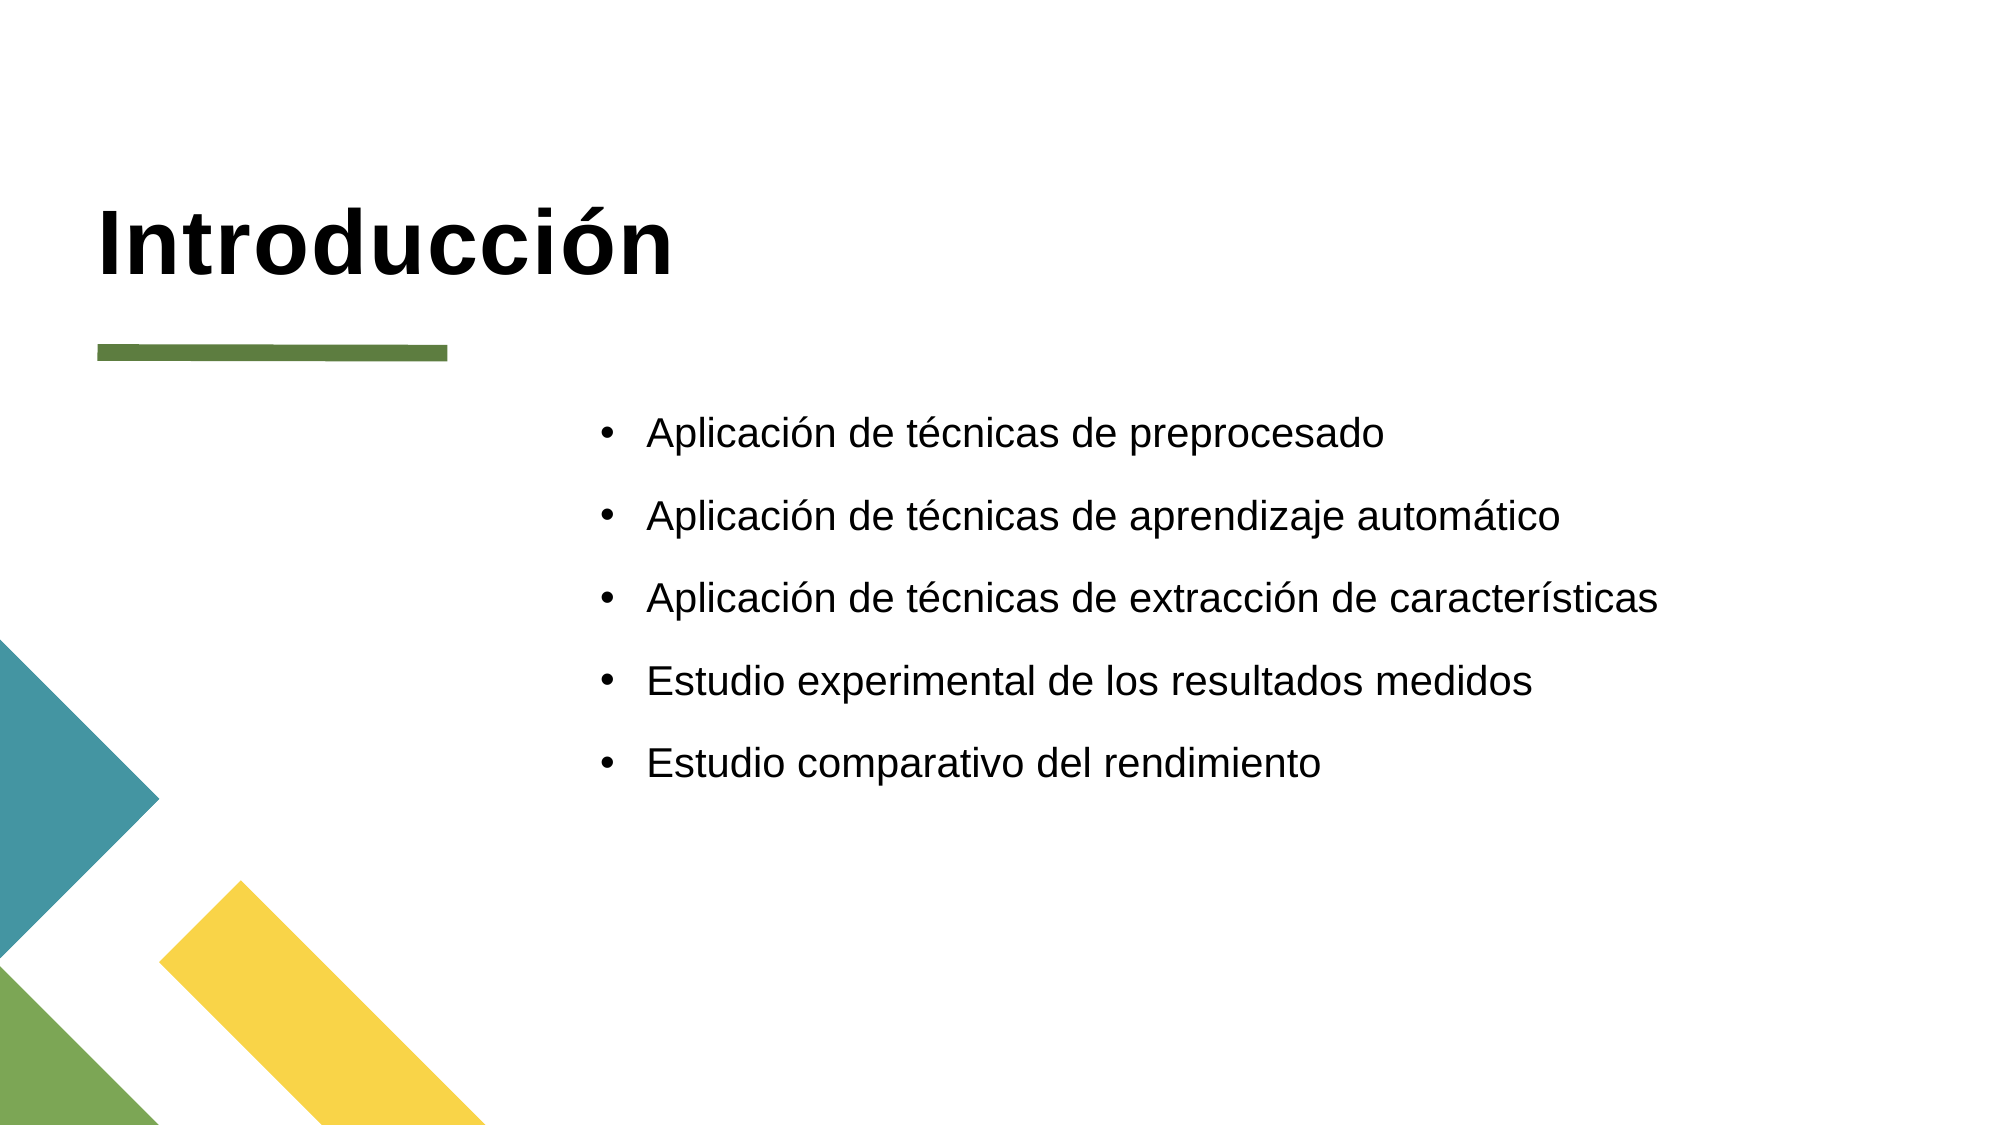

# Introducción
Aplicación de técnicas de preprocesado
Aplicación de técnicas de aprendizaje automático
Aplicación de técnicas de extracción de características
Estudio experimental de los resultados medidos
Estudio comparativo del rendimiento